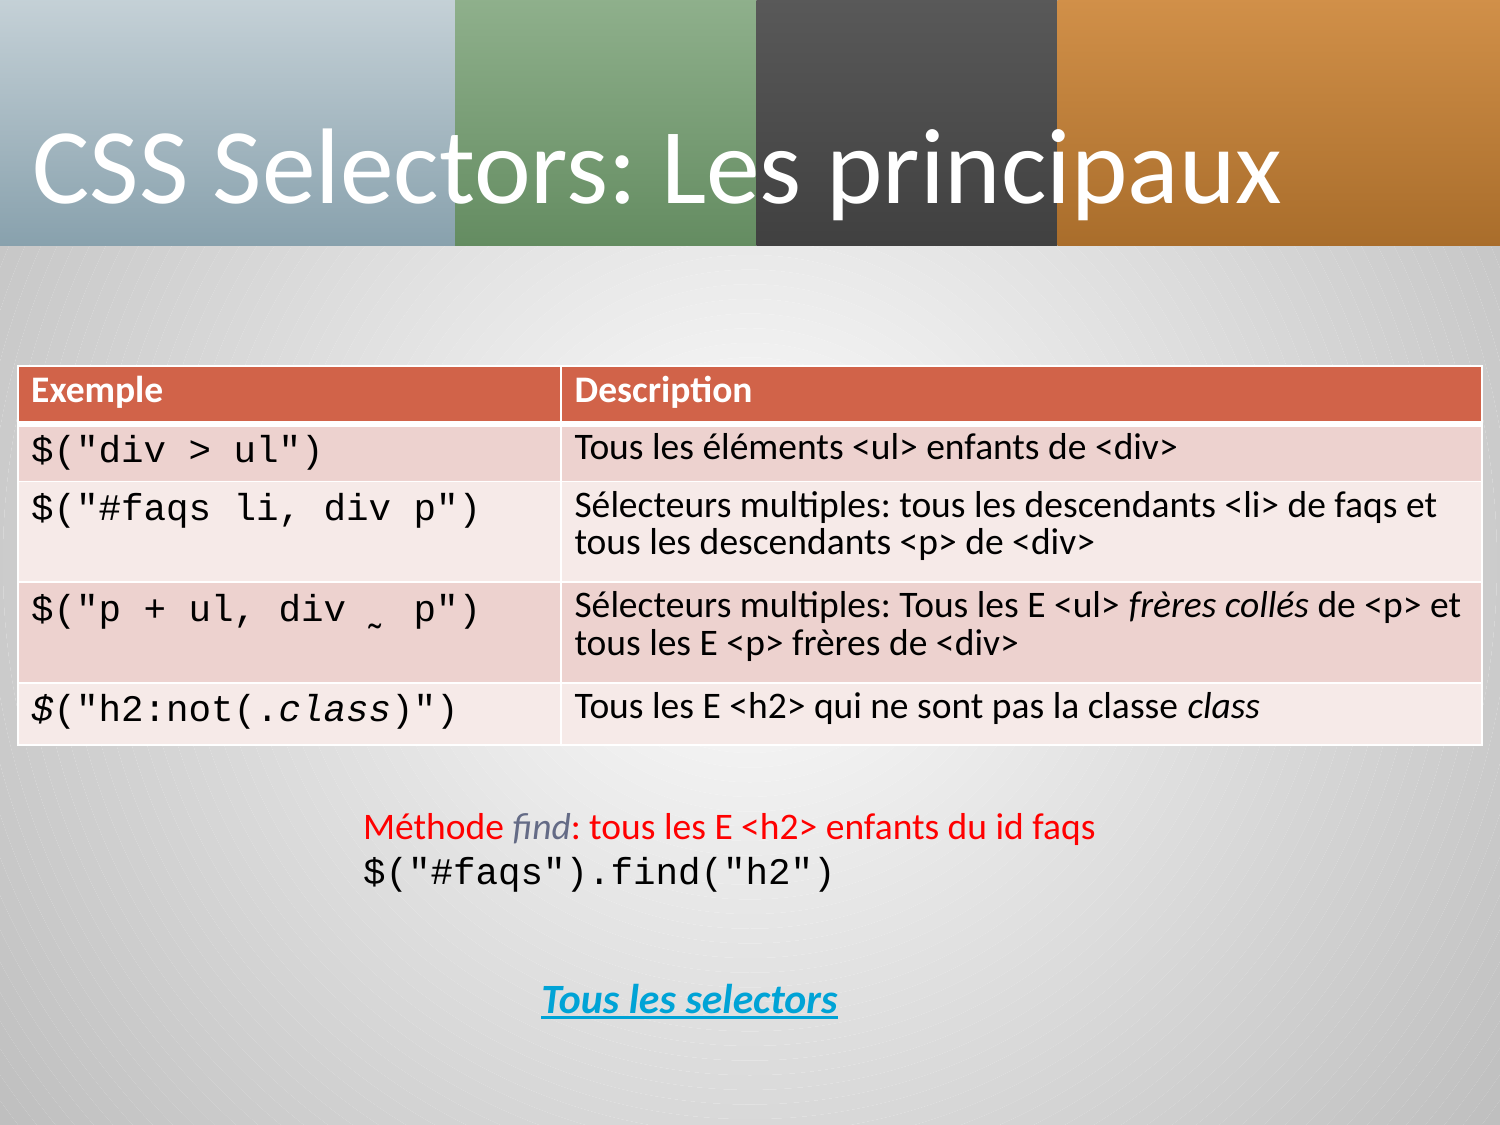

# CSS Selectors: Les principaux
| Exemple | Description |
| --- | --- |
| $("div > ul") | Tous les éléments <ul> enfants de <div> |
| $("#faqs li, div p") | Sélecteurs multiples: tous les descendants <li> de faqs et tous les descendants <p> de <div> |
| $("p + ul, div ˷ p") | Sélecteurs multiples: Tous les E <ul> frères collés de <p> et tous les E <p> frères de <div> |
| $("h2:not(.class)") | Tous les E <h2> qui ne sont pas la classe class |
Méthode find: tous les E <h2> enfants du id faqs
$("#faqs").find("h2")
Tous les selectors